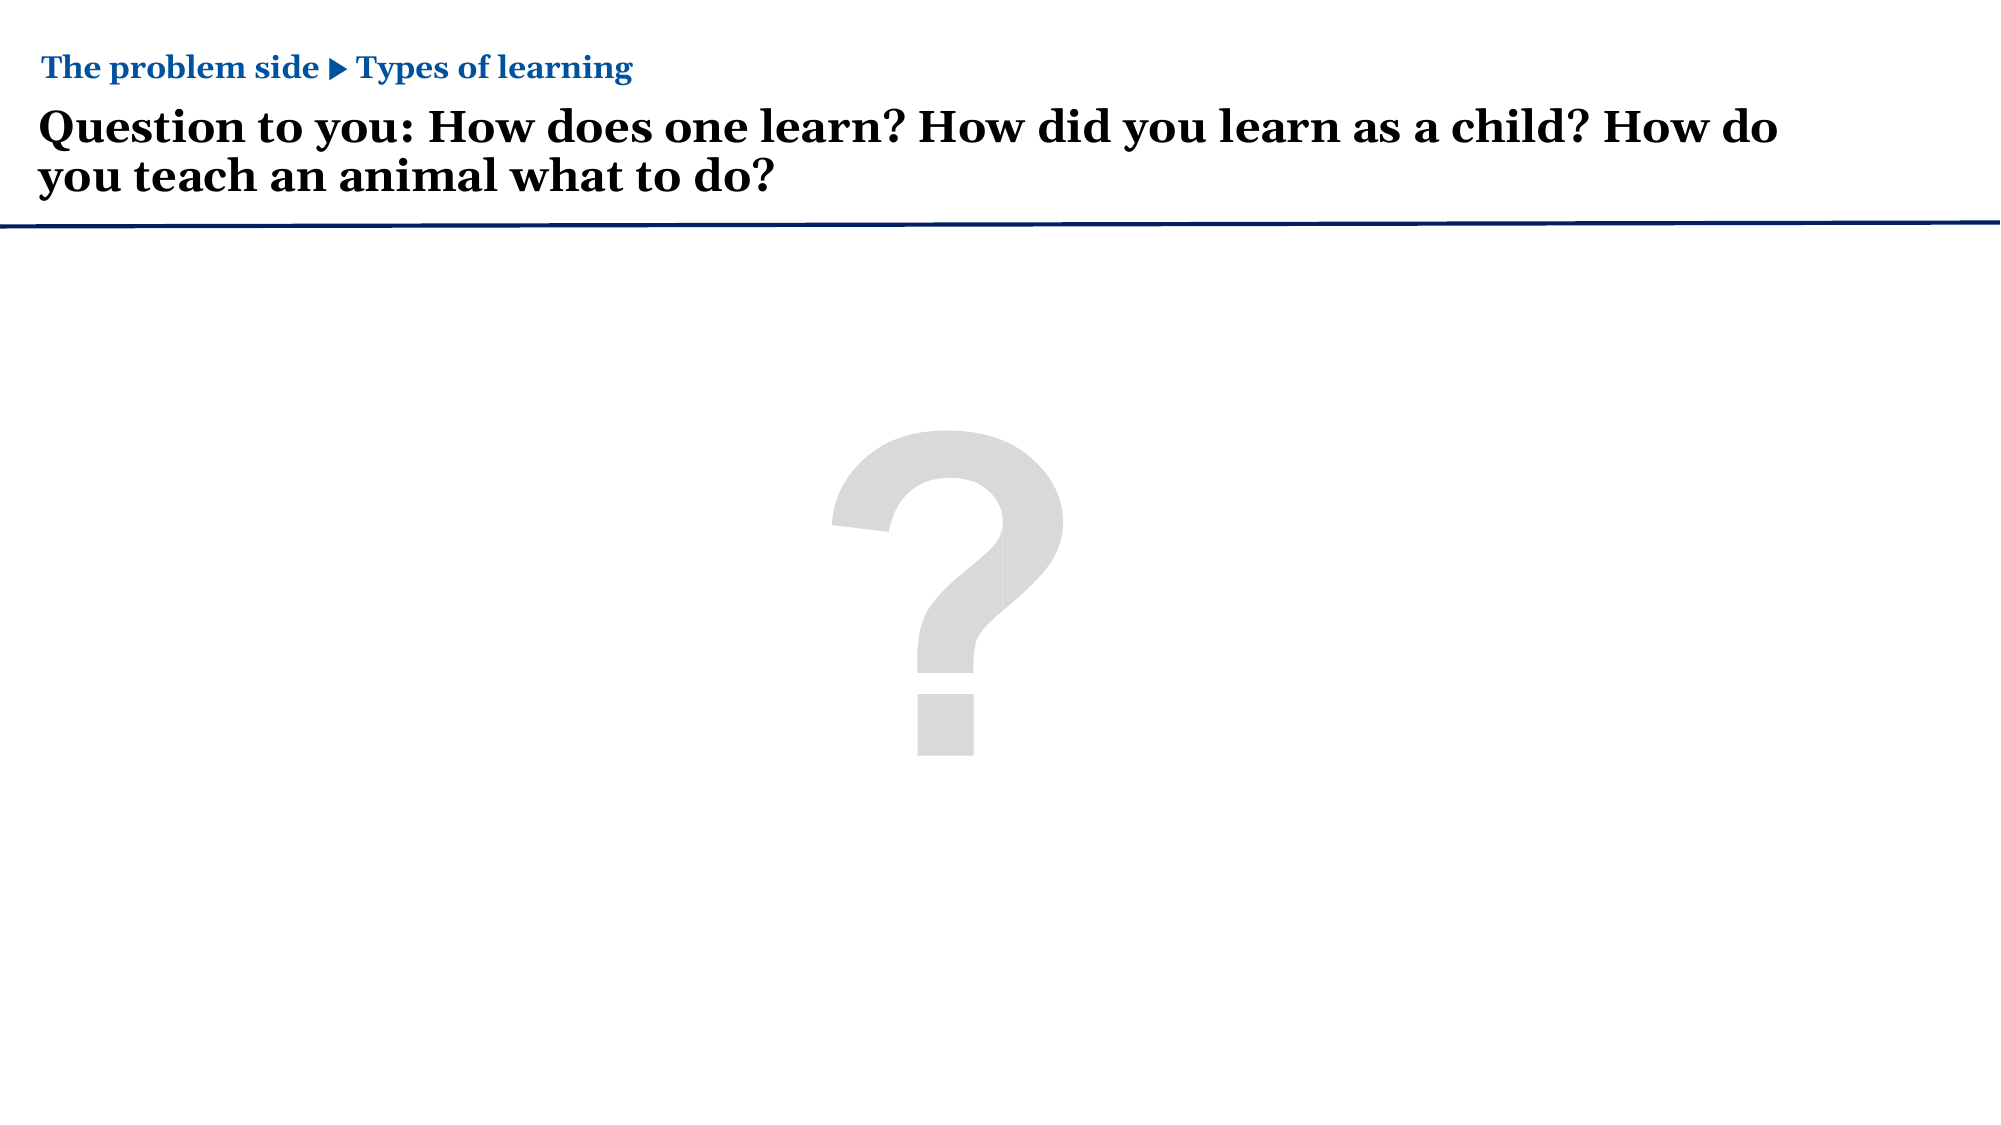

The problem side ▶ Types of learning
Question to you: How does one learn? How did you learn as a child? How do you teach an animal what to do?